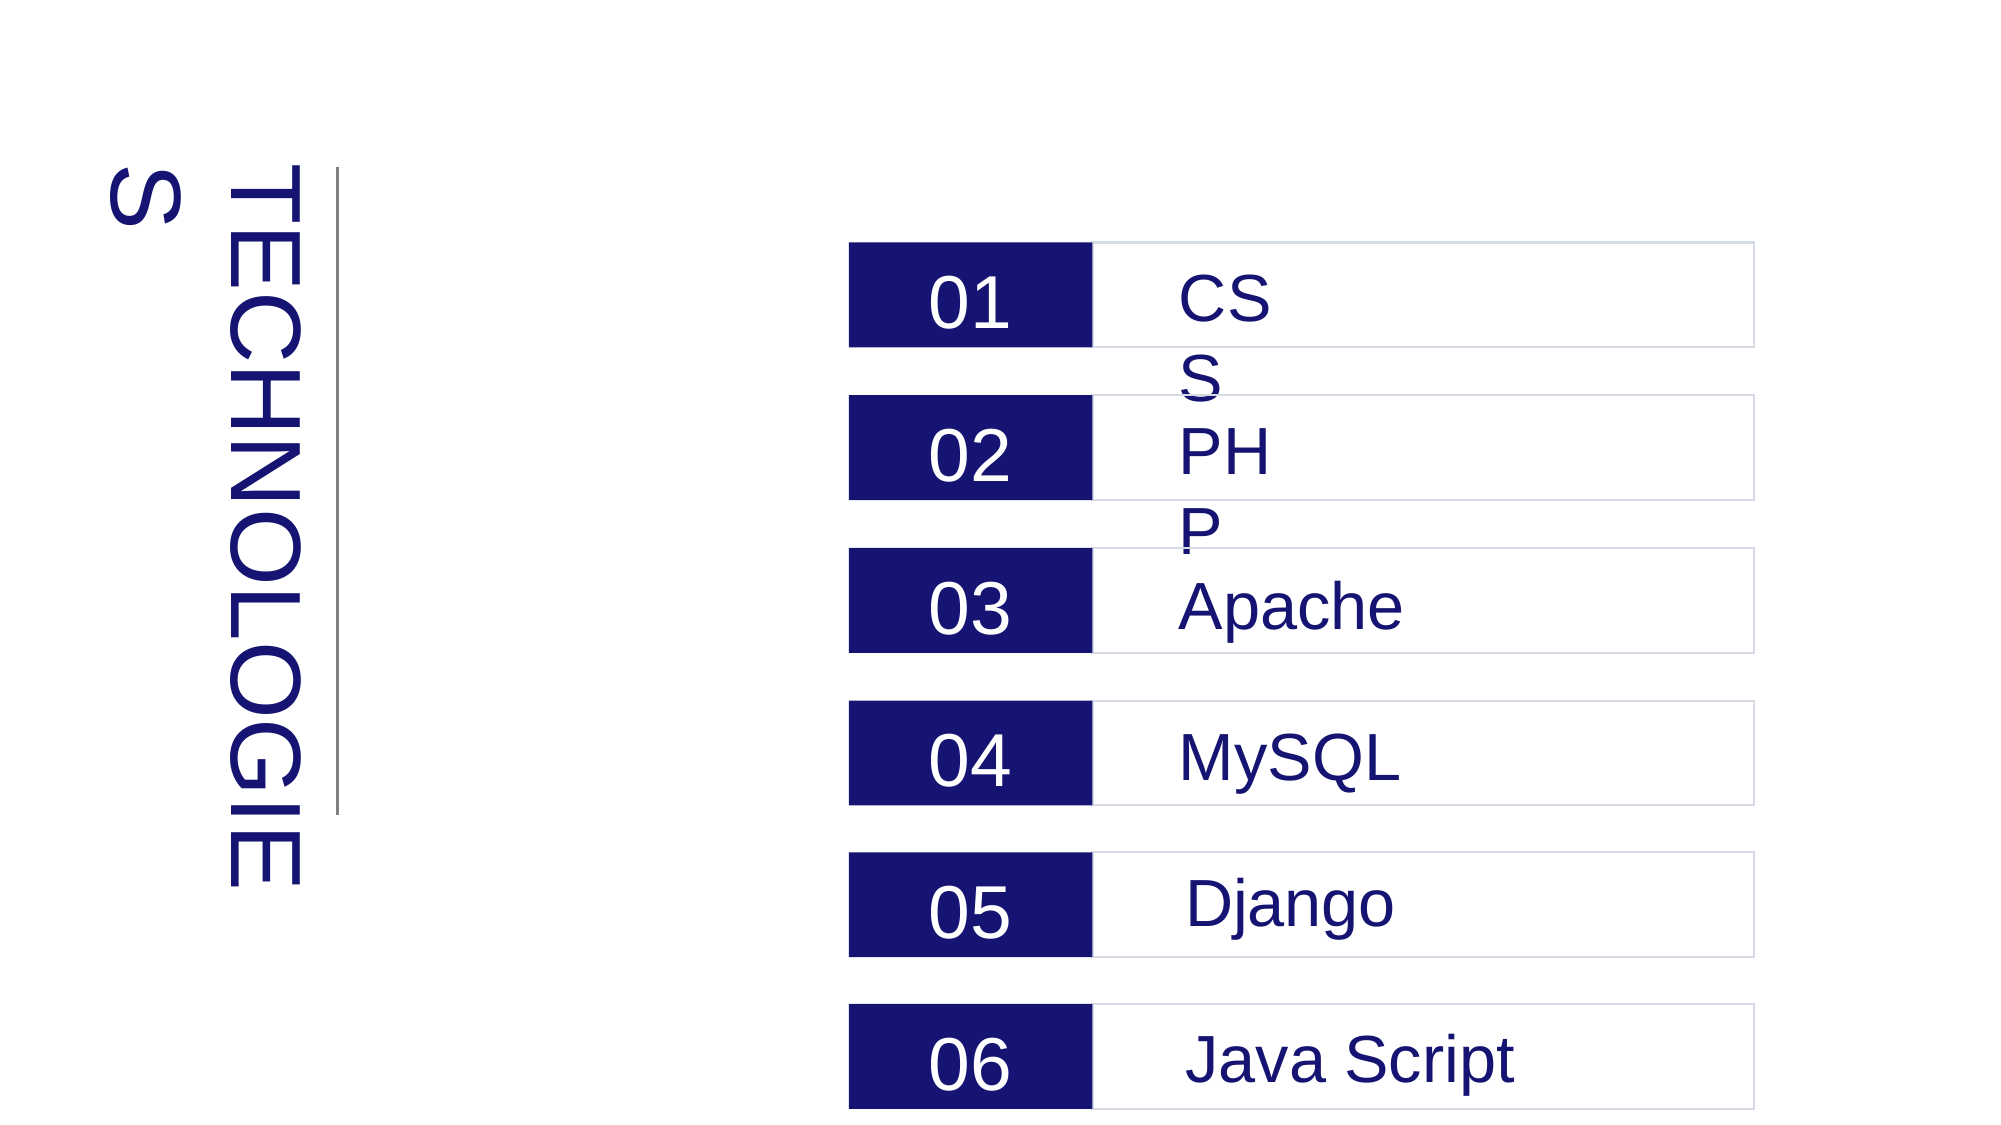

01

CSS
02

PHP
TECHNOLOGIES
03

Apache
04

MySQL
05

Django
06

Java Script